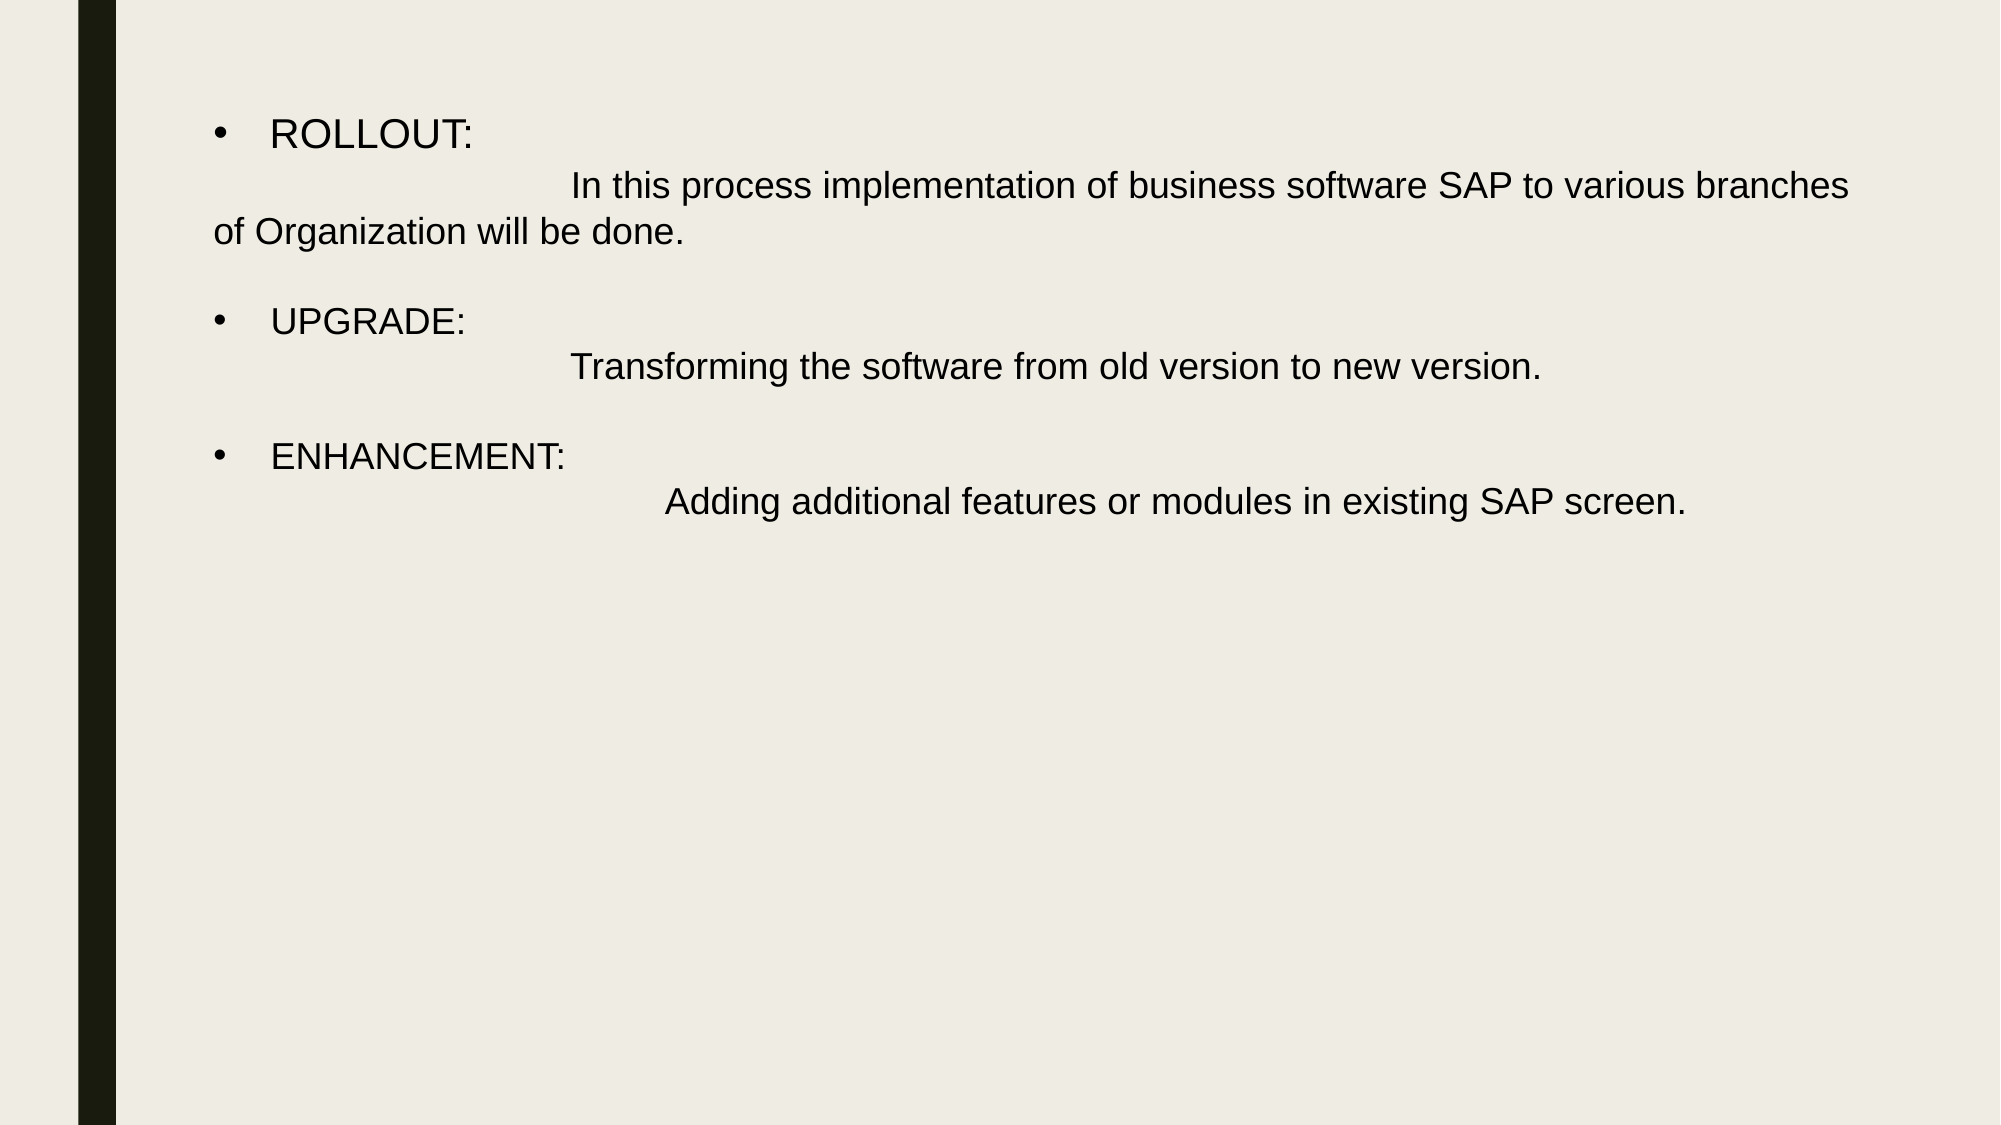

ROLLOUT:
                                 In this process implementation of business software SAP to various branches of Organization will be done.

 UPGRADE:
                                  Transforming the software from old version to new version.

 ENHANCEMENT:
                                           Adding additional features or modules in existing SAP screen.